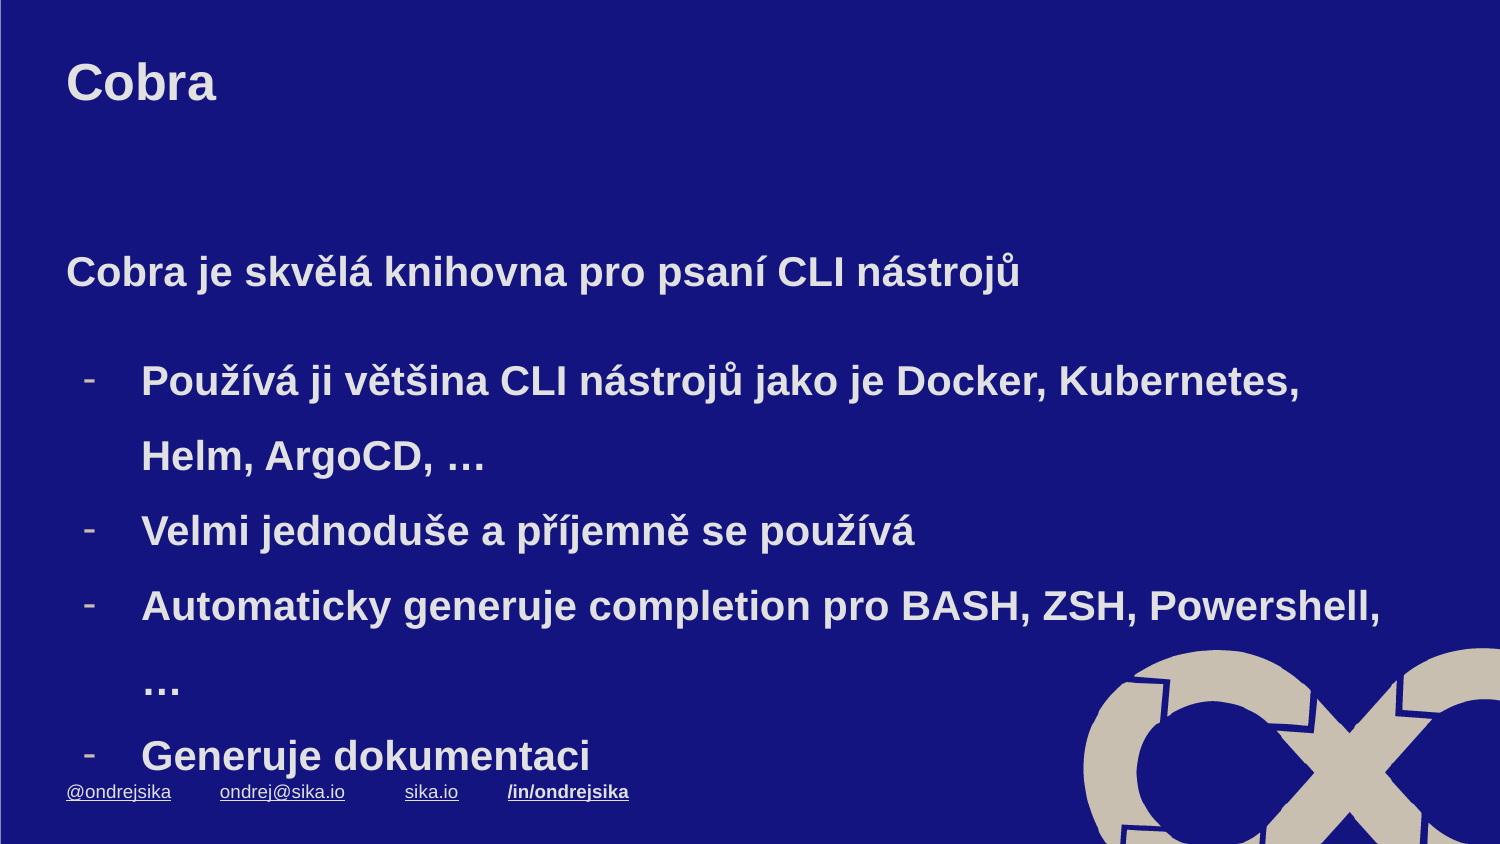

# Cobra
Cobra je skvělá knihovna pro psaní CLI nástrojů
Používá ji většina CLI nástrojů jako je Docker, Kubernetes, Helm, ArgoCD, …
Velmi jednoduše a příjemně se používá
Automaticky generuje completion pro BASH, ZSH, Powershell, …
Generuje dokumentaci